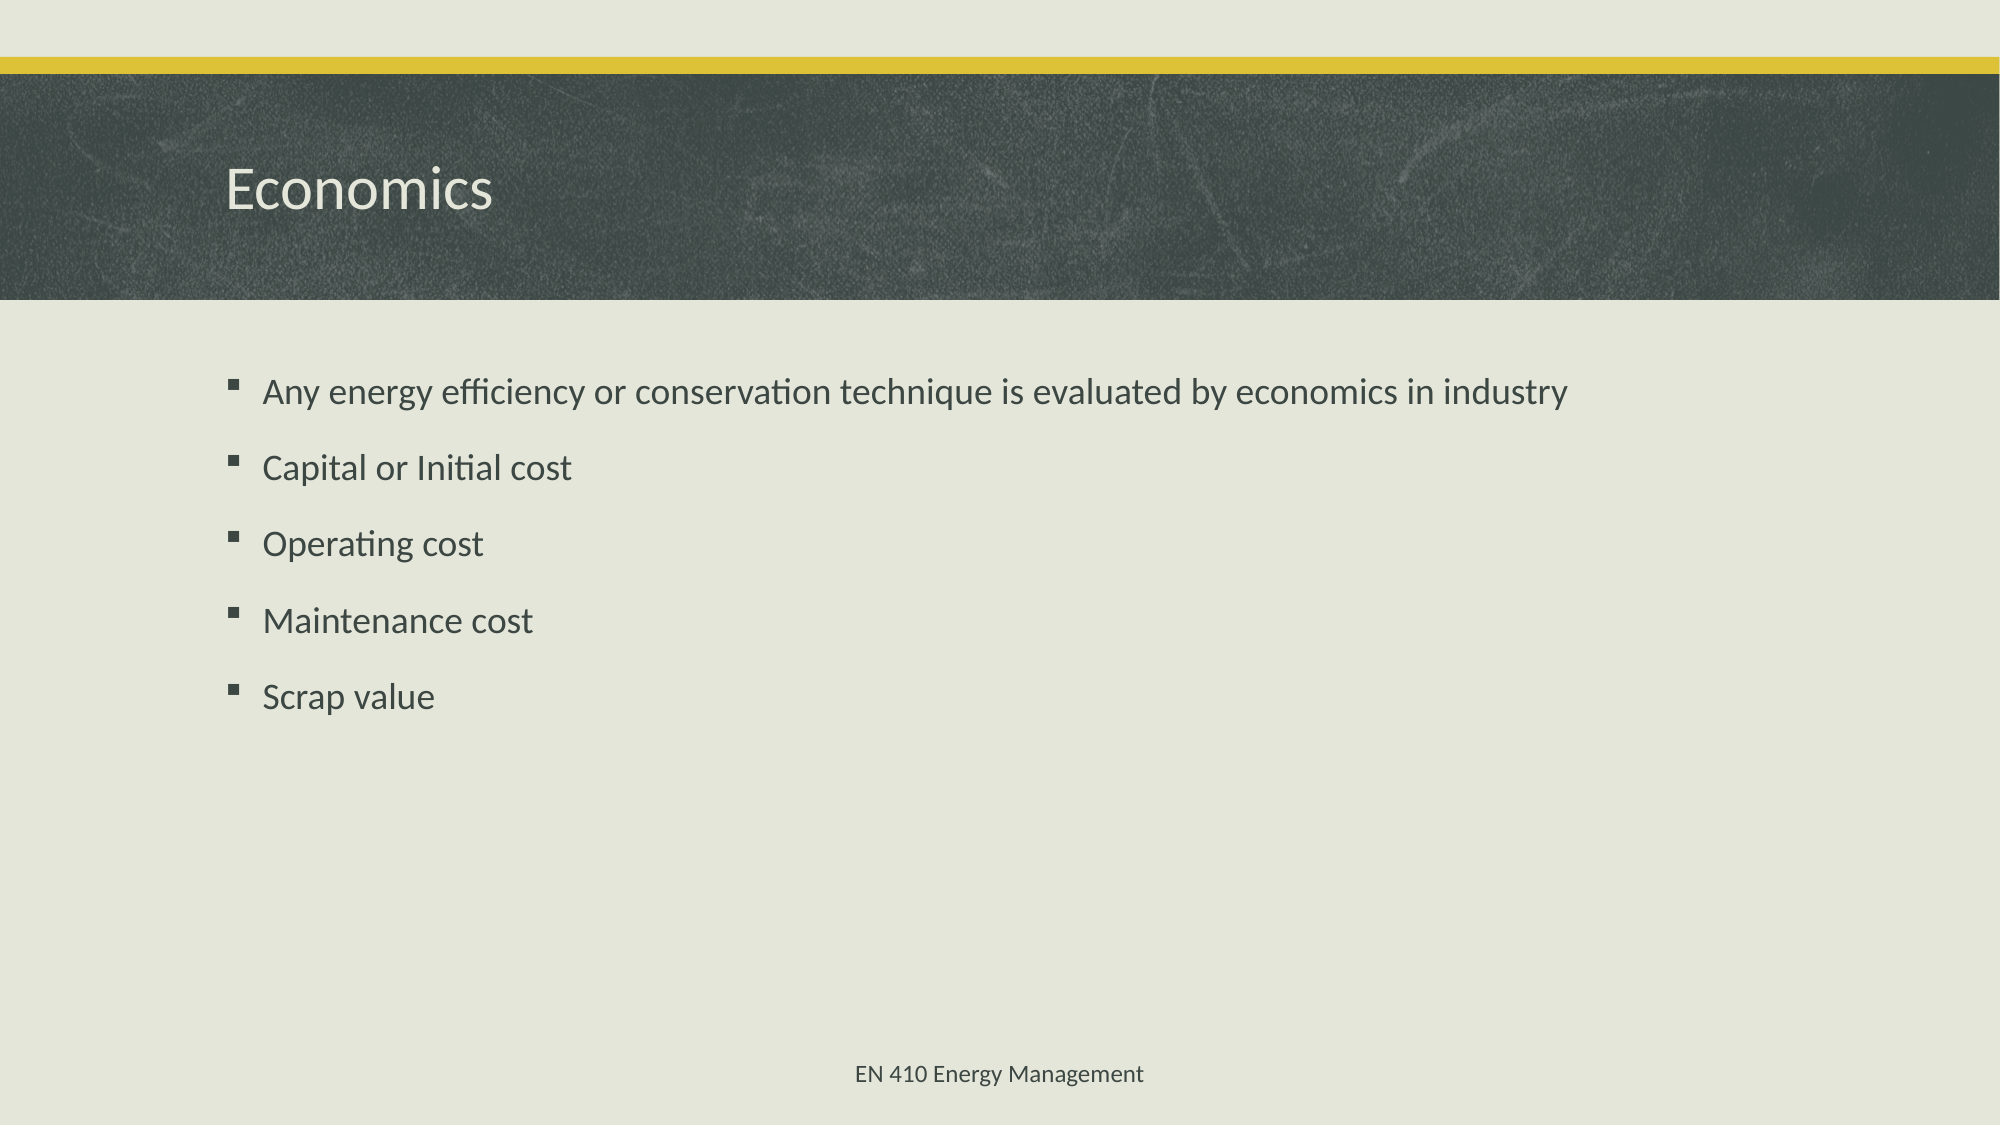

# Economics
Any energy efficiency or conservation technique is evaluated by economics in industry
Capital or Initial cost
Operating cost
Maintenance cost
Scrap value

EN 410 Energy Management